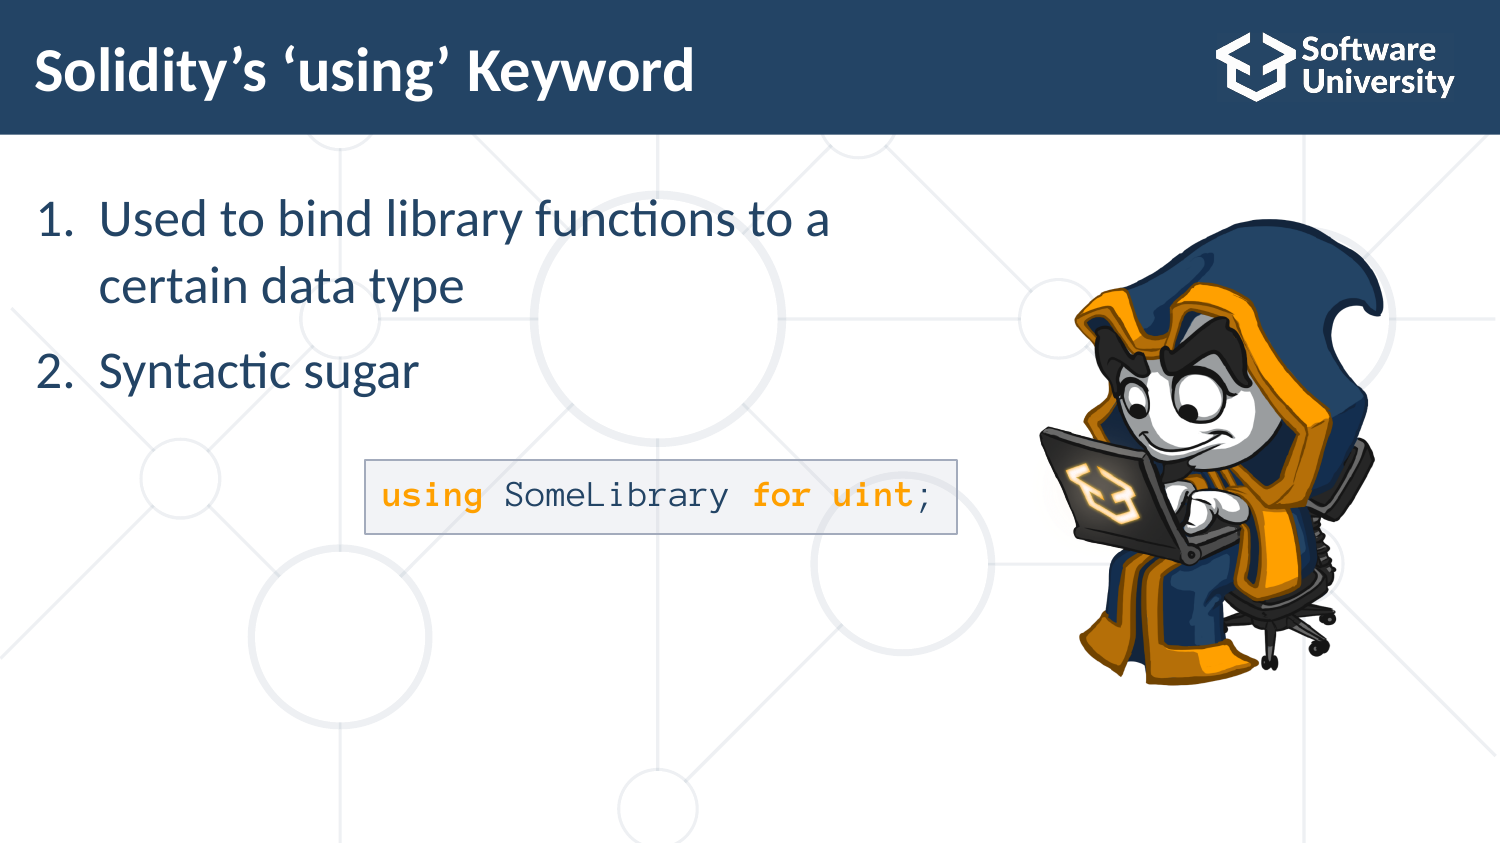

# Solidity’s ‘using’ Keyword
Used to bind library functions to a
certain data type
Syntactic sugar

using SomeLibrary for uint;